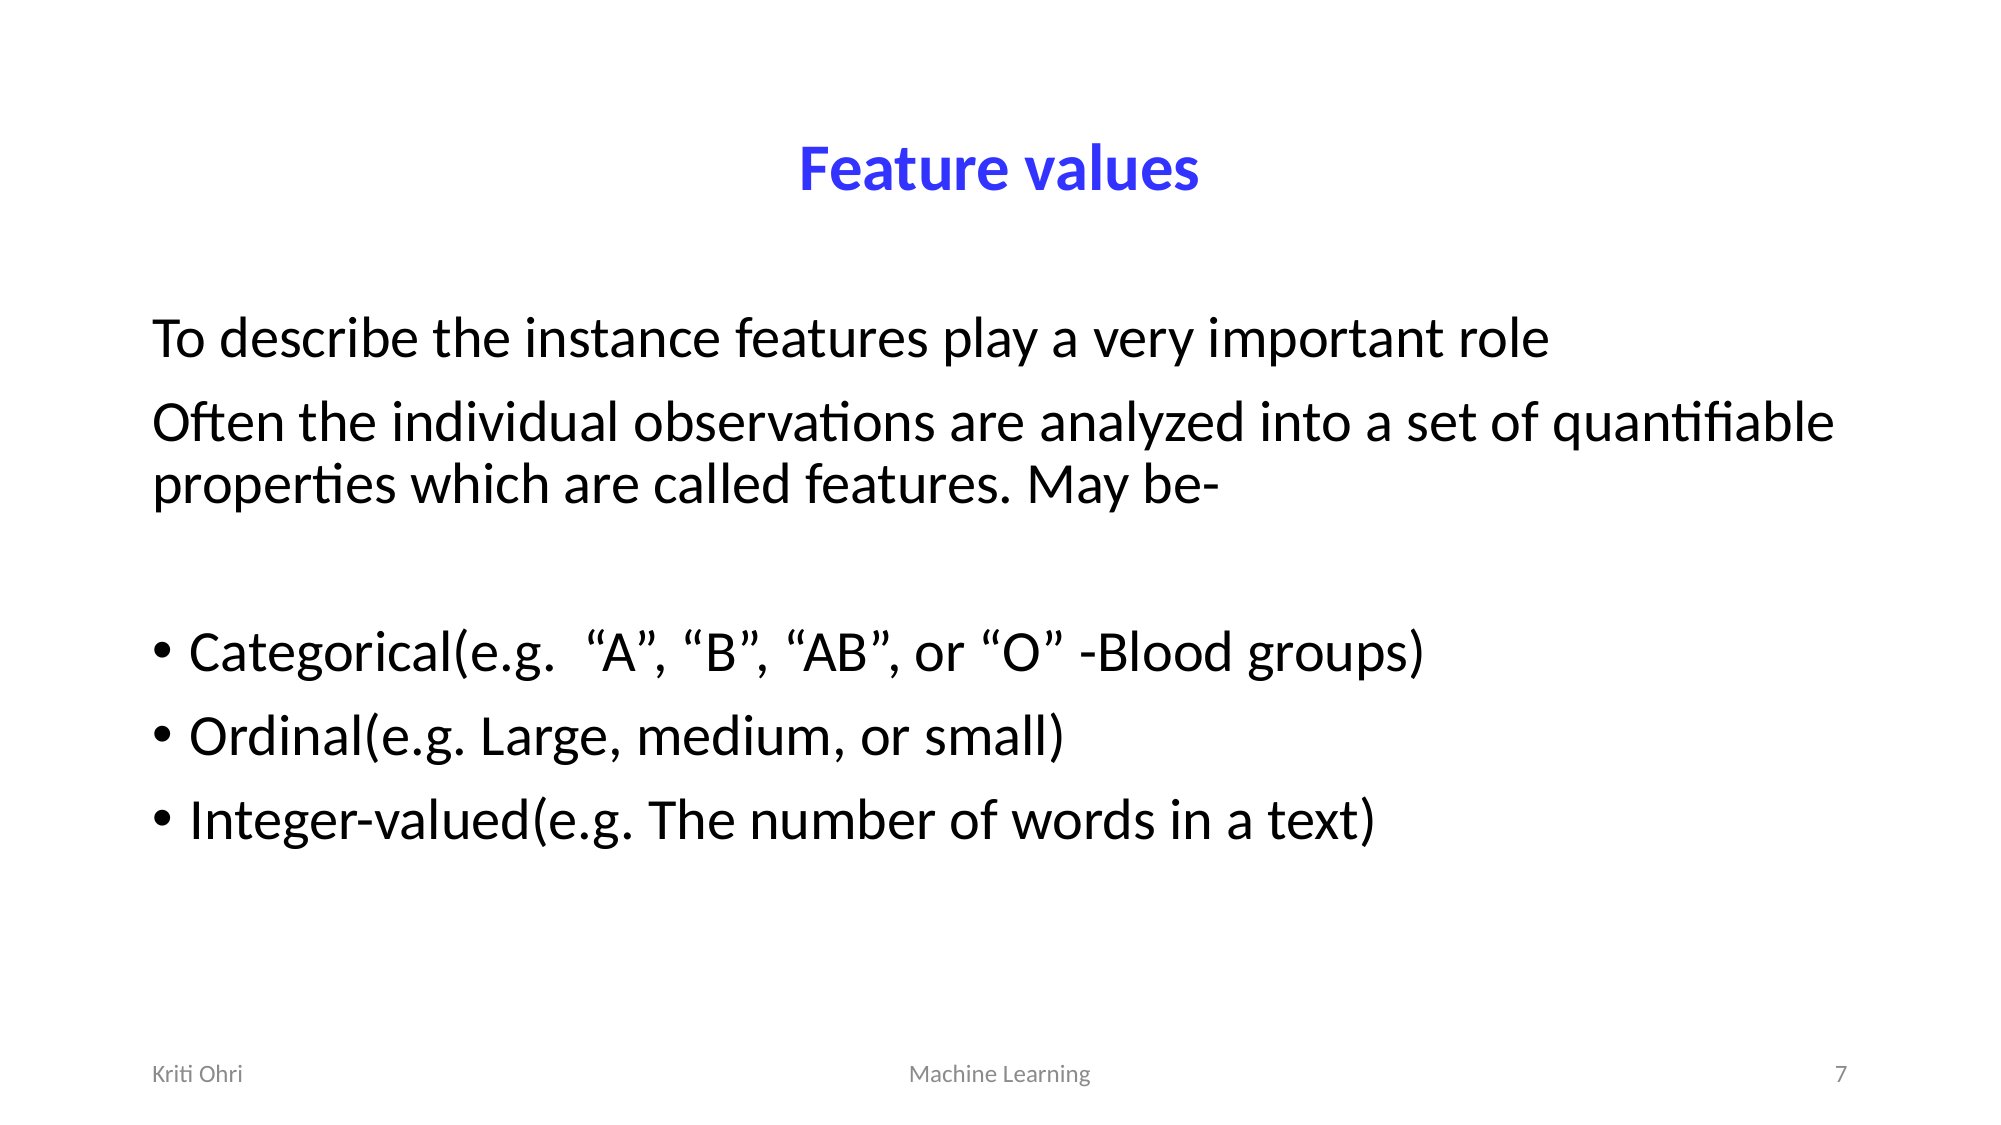

# Feature values
To describe the instance features play a very important role
Often the individual observations are analyzed into a set of quantifiable properties which are called features. May be-

Categorical(e.g.  “A”, “B”, “AB”, or “O” -Blood groups)
Ordinal(e.g. Large, medium, or small)
Integer-valued(e.g. The number of words in a text)

Kriti Ohri
Machine Learning
7